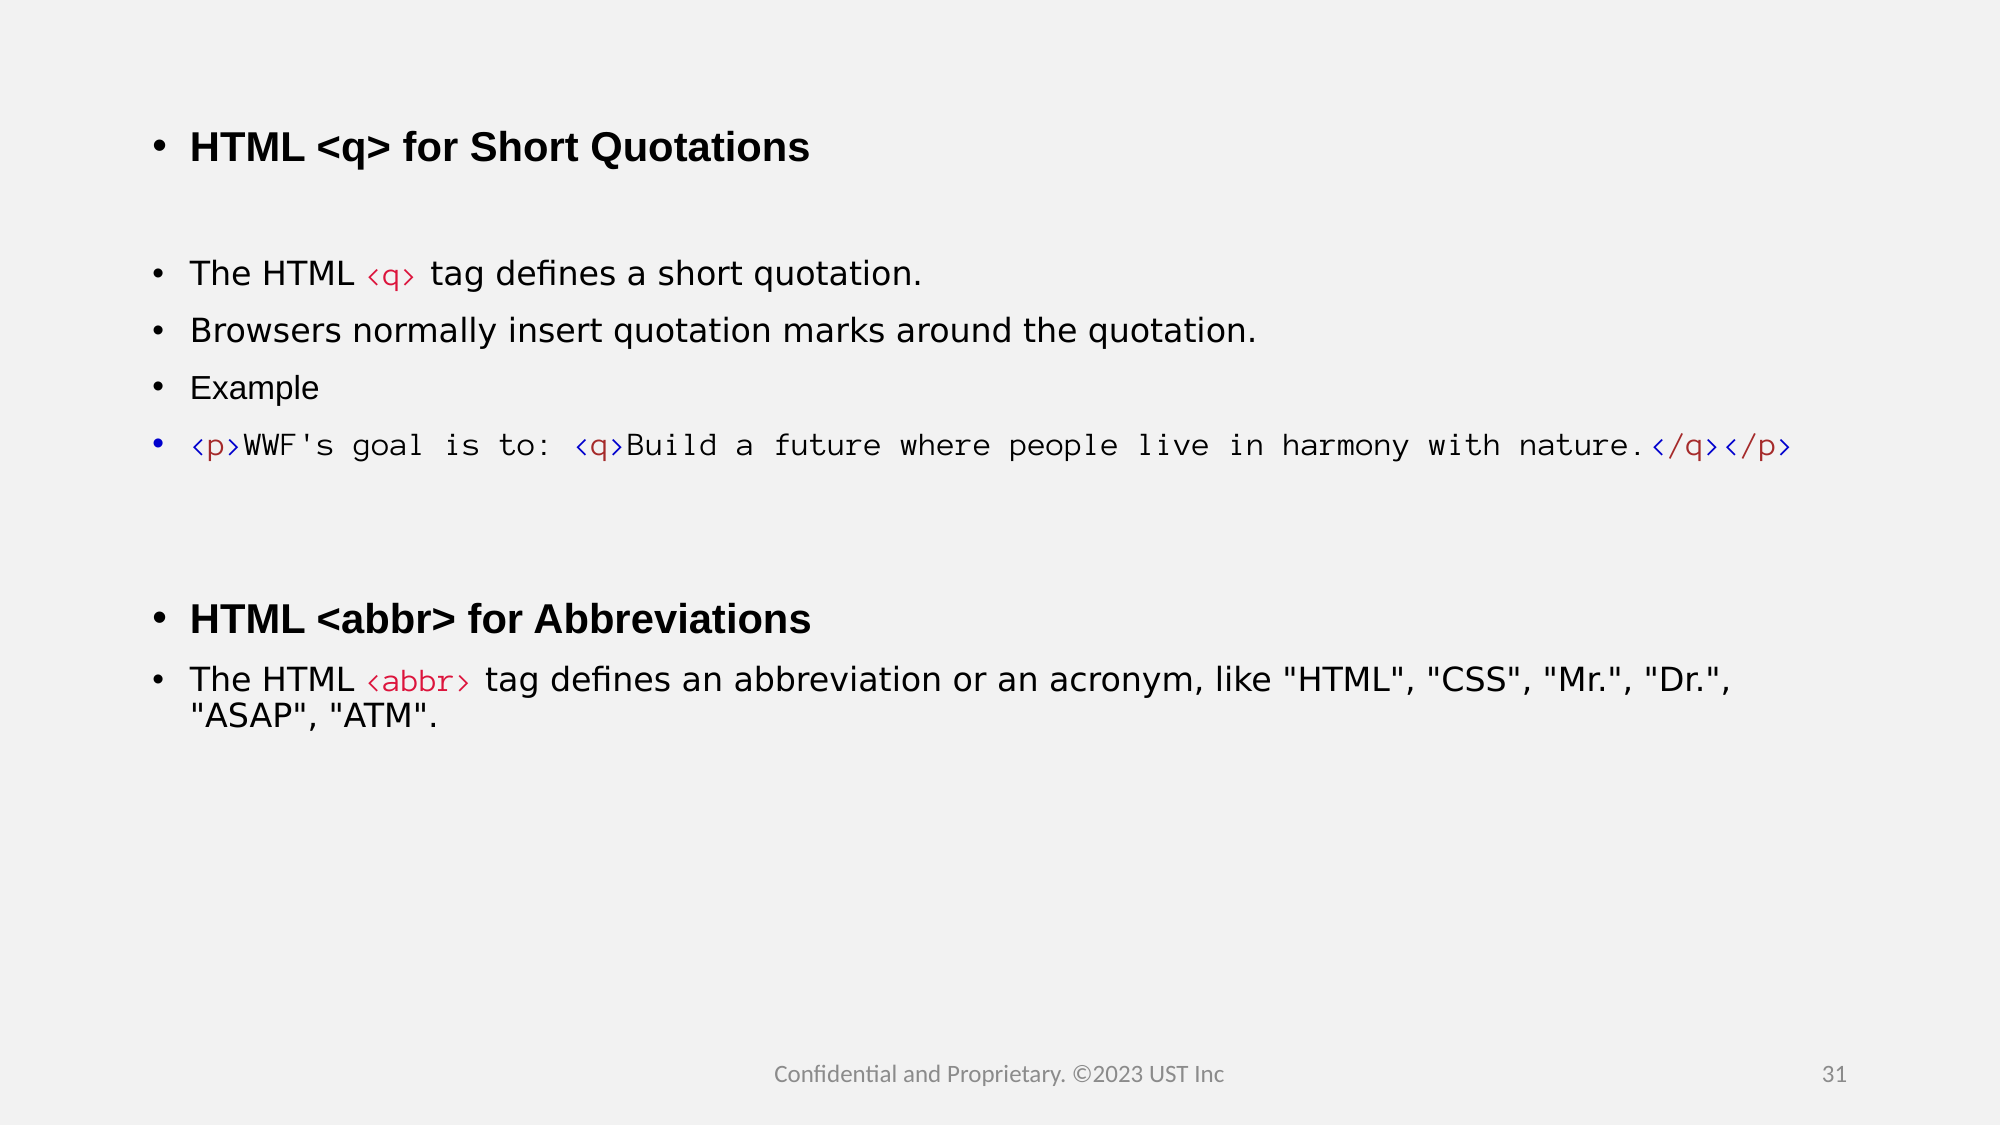

HTML <q> for Short Quotations

The HTML <q> tag defines a short quotation.
Browsers normally insert quotation marks around the quotation.
Example
<p>WWF's goal is to: <q>Build a future where people live in harmony with nature.</q></p>

HTML <abbr> for Abbreviations
The HTML <abbr> tag defines an abbreviation or an acronym, like "HTML", "CSS", "Mr.", "Dr.", "ASAP", "ATM".

Confidential and Proprietary. ©2023 UST Inc
31